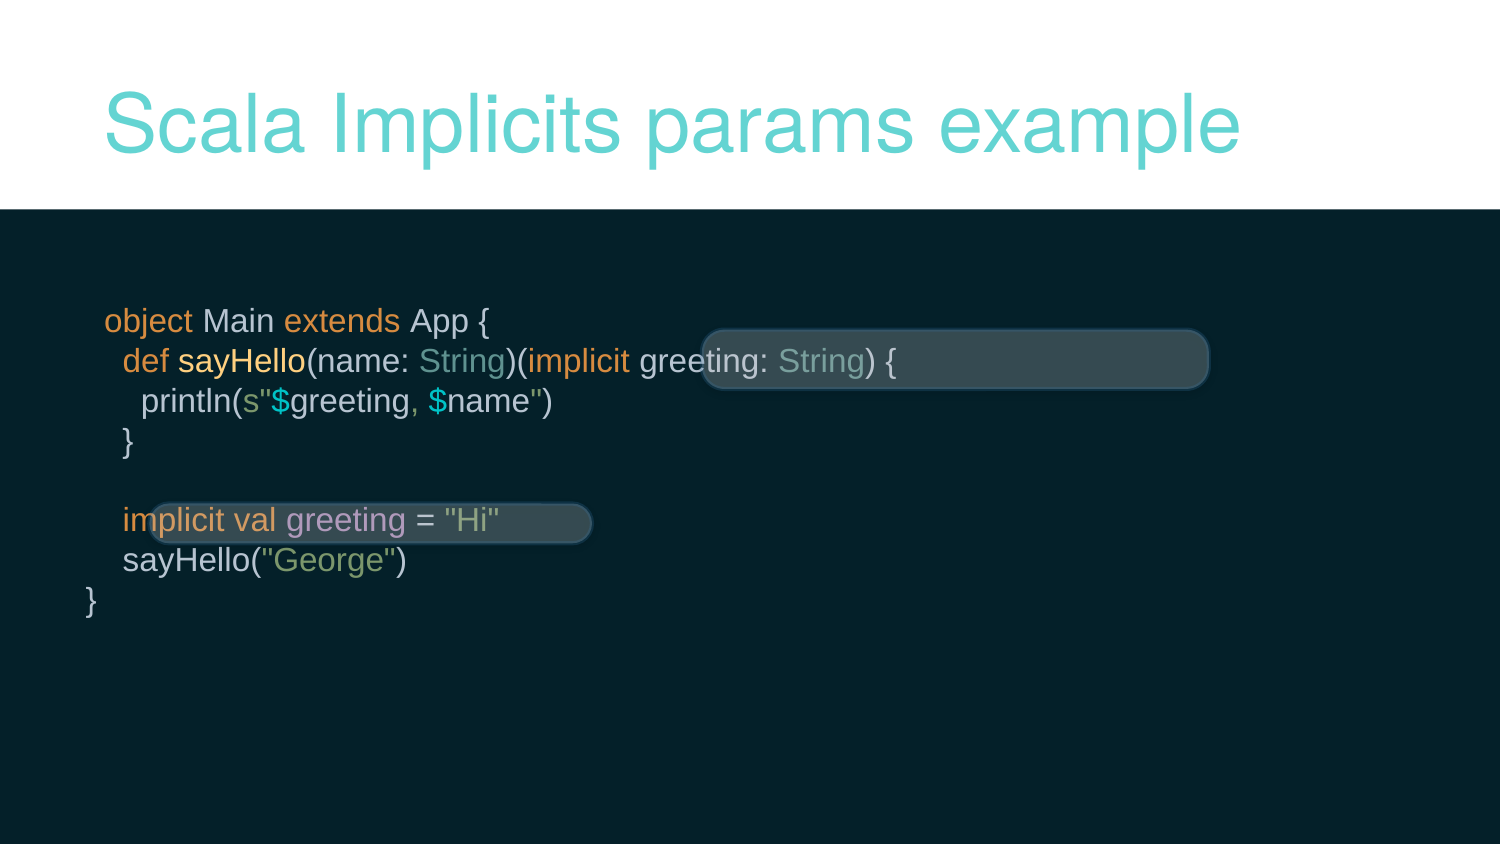

Scala Implicits params example

  object Main extends App {
    def sayHello(name: String)(implicit greeting: String) {
      println(s"$greeting, $name")
    }
    implicit val greeting = "Hi"
    sayHello("George")
}